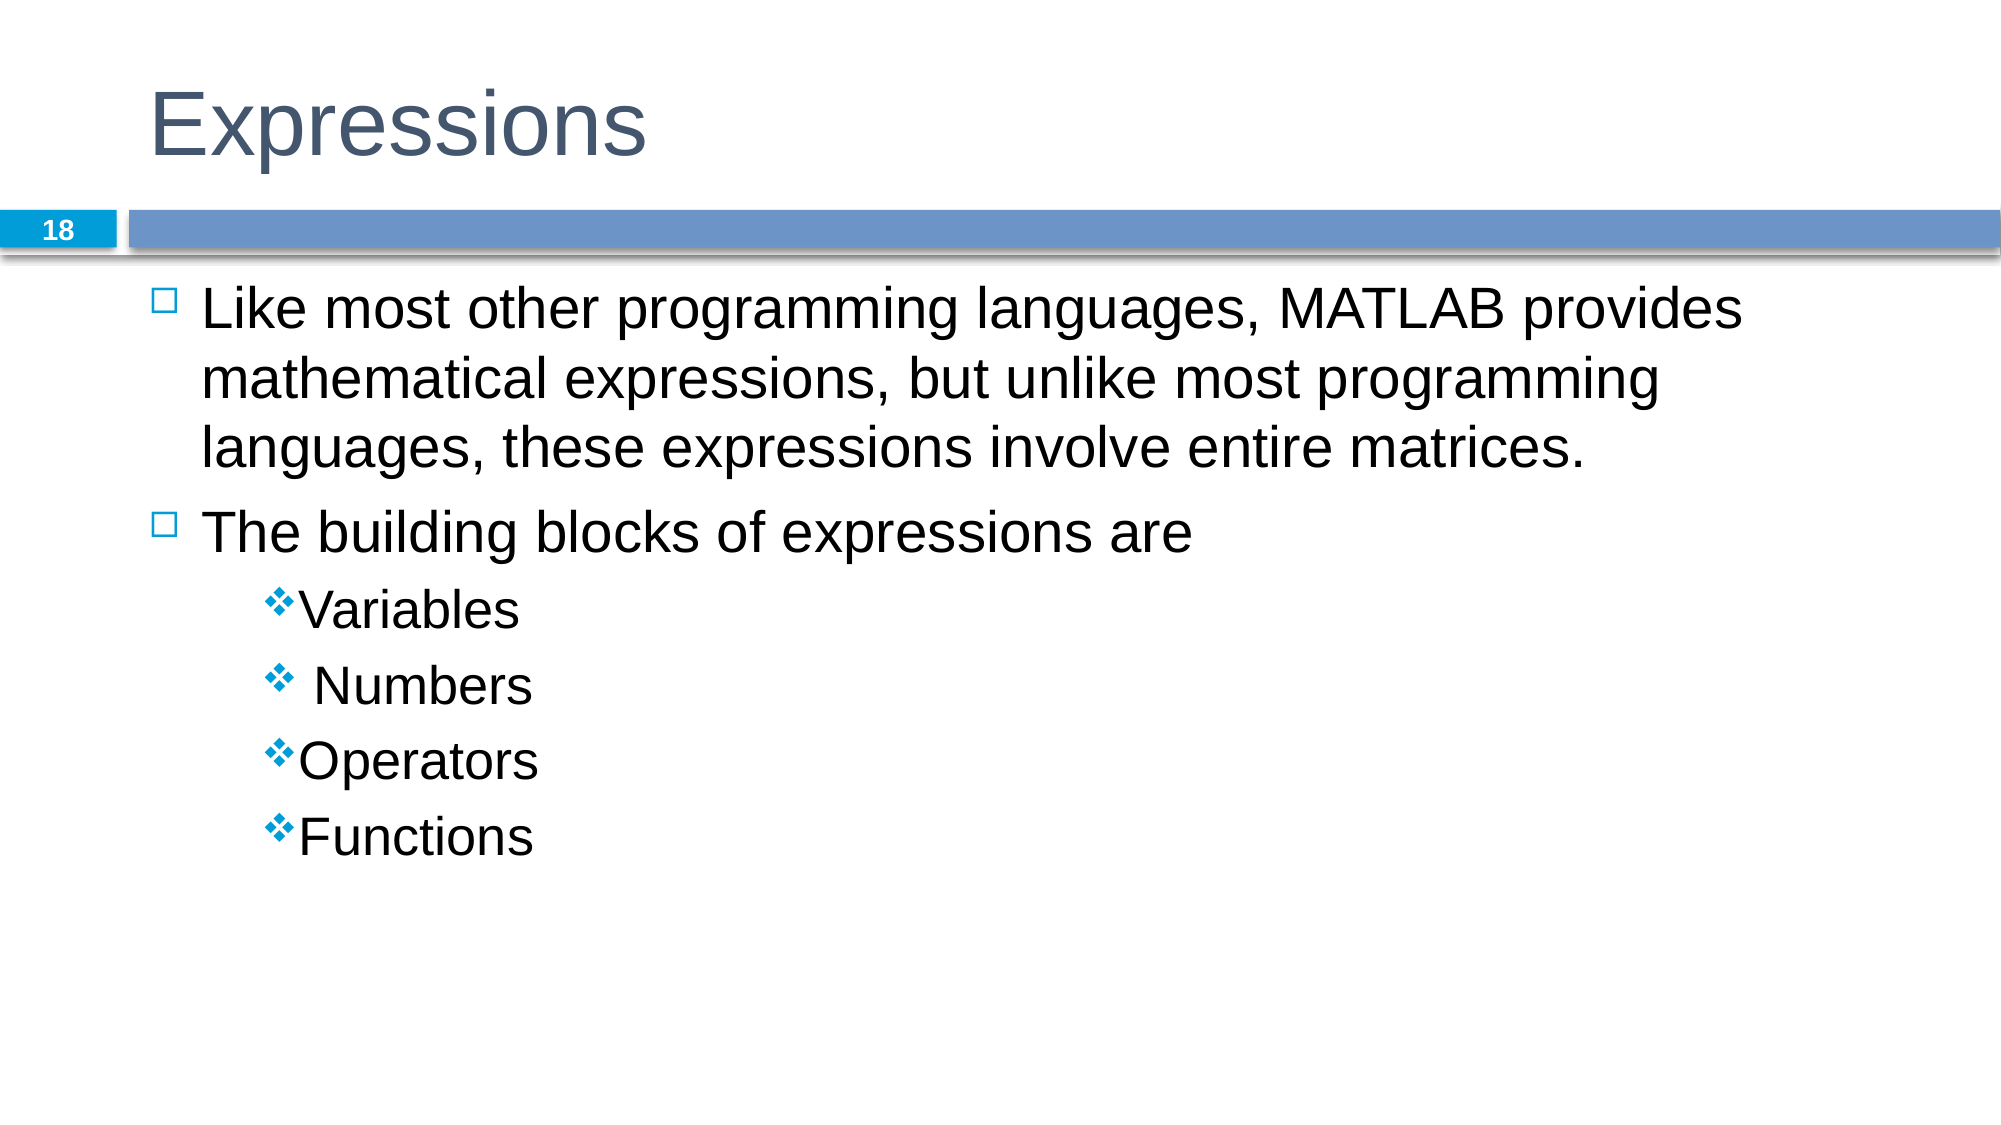

# Expressions
18
Like most other programming languages, MATLAB provides mathematical expressions, but unlike most programming languages, these expressions involve entire matrices.
The building blocks of expressions are
Variables
 Numbers
Operators
Functions